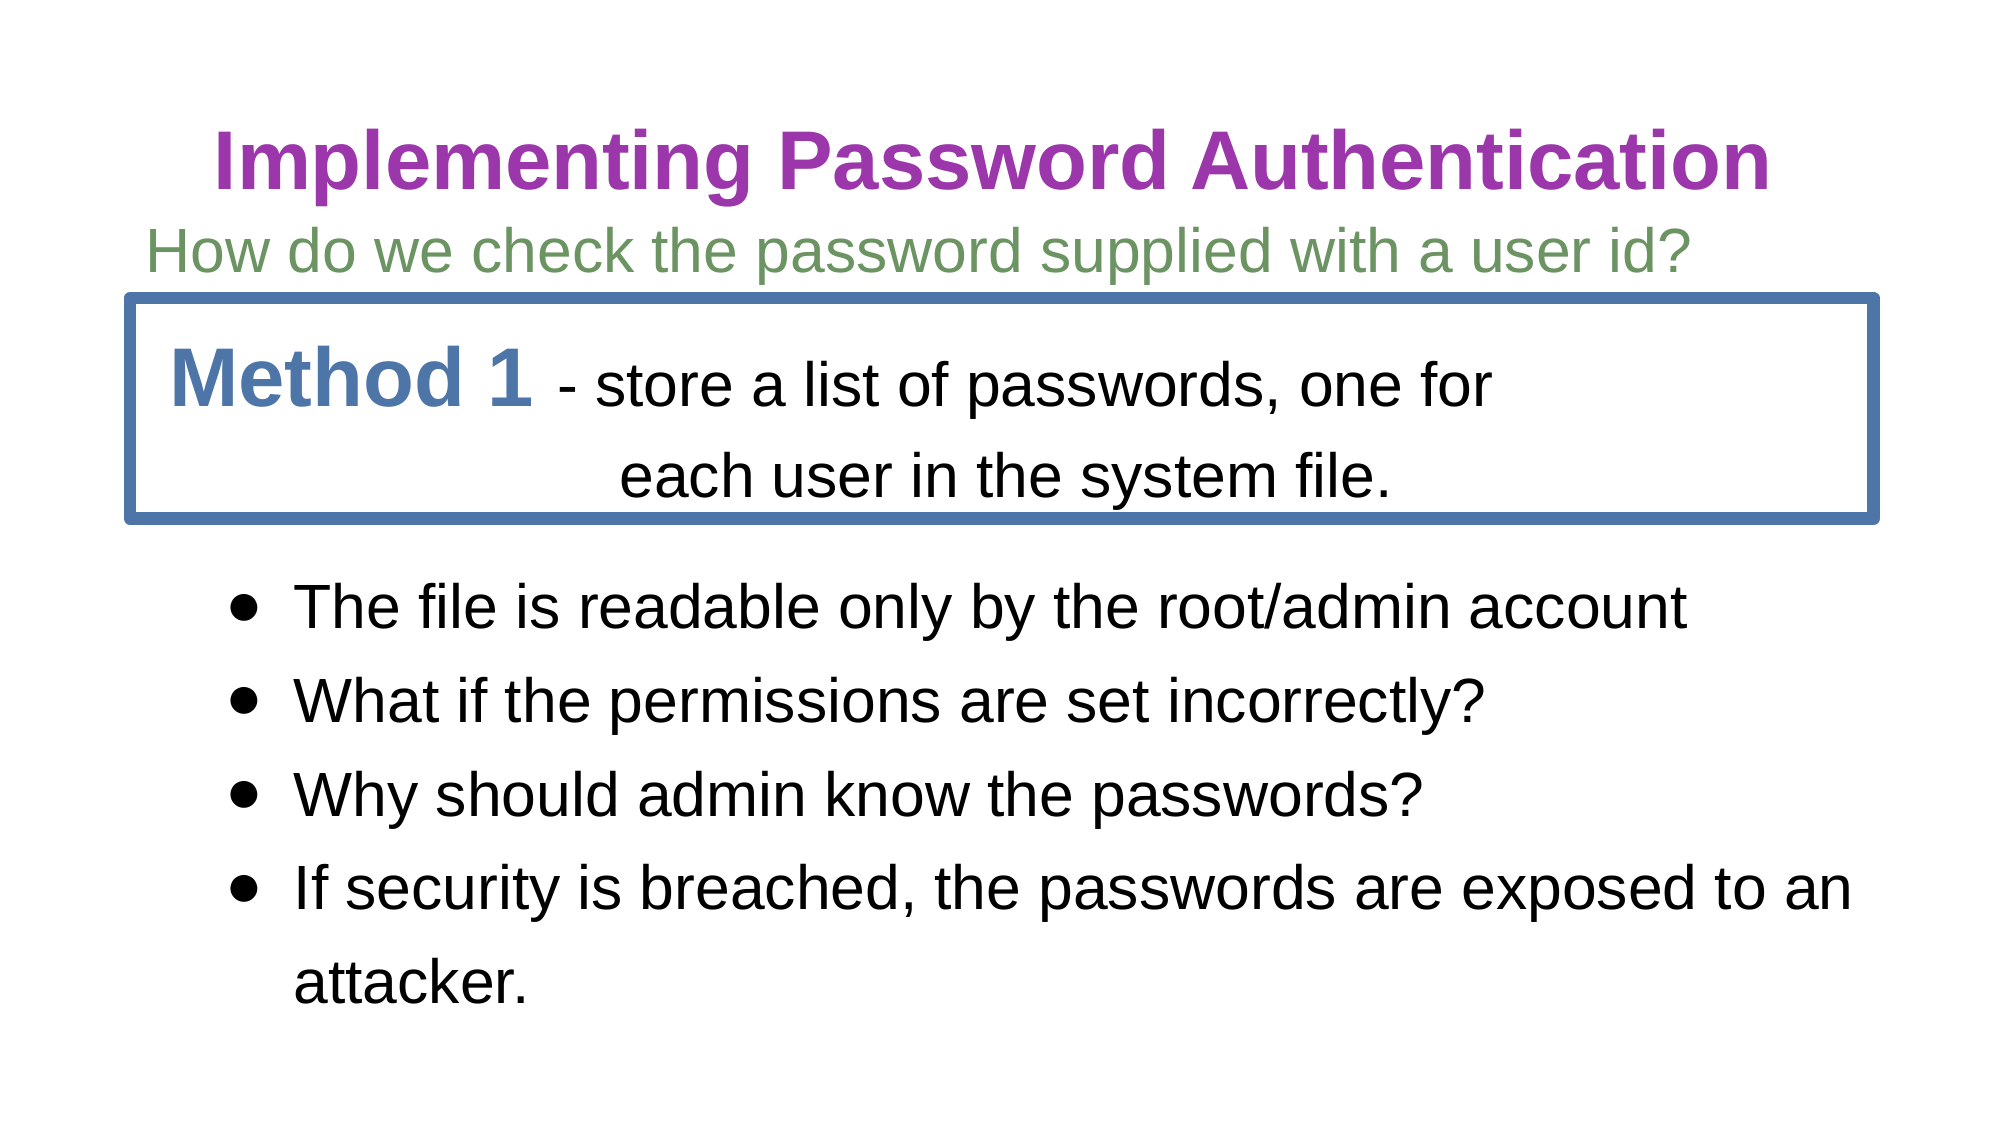

# Implementing Password Authentication
How do we check the password supplied with a user id?

Method 1 - store a list of passwords, one for
each user in the system file.
The file is readable only by the root/admin account
What if the permissions are set incorrectly?
Why should admin know the passwords?
If security is breached, the passwords are exposed to an attacker.